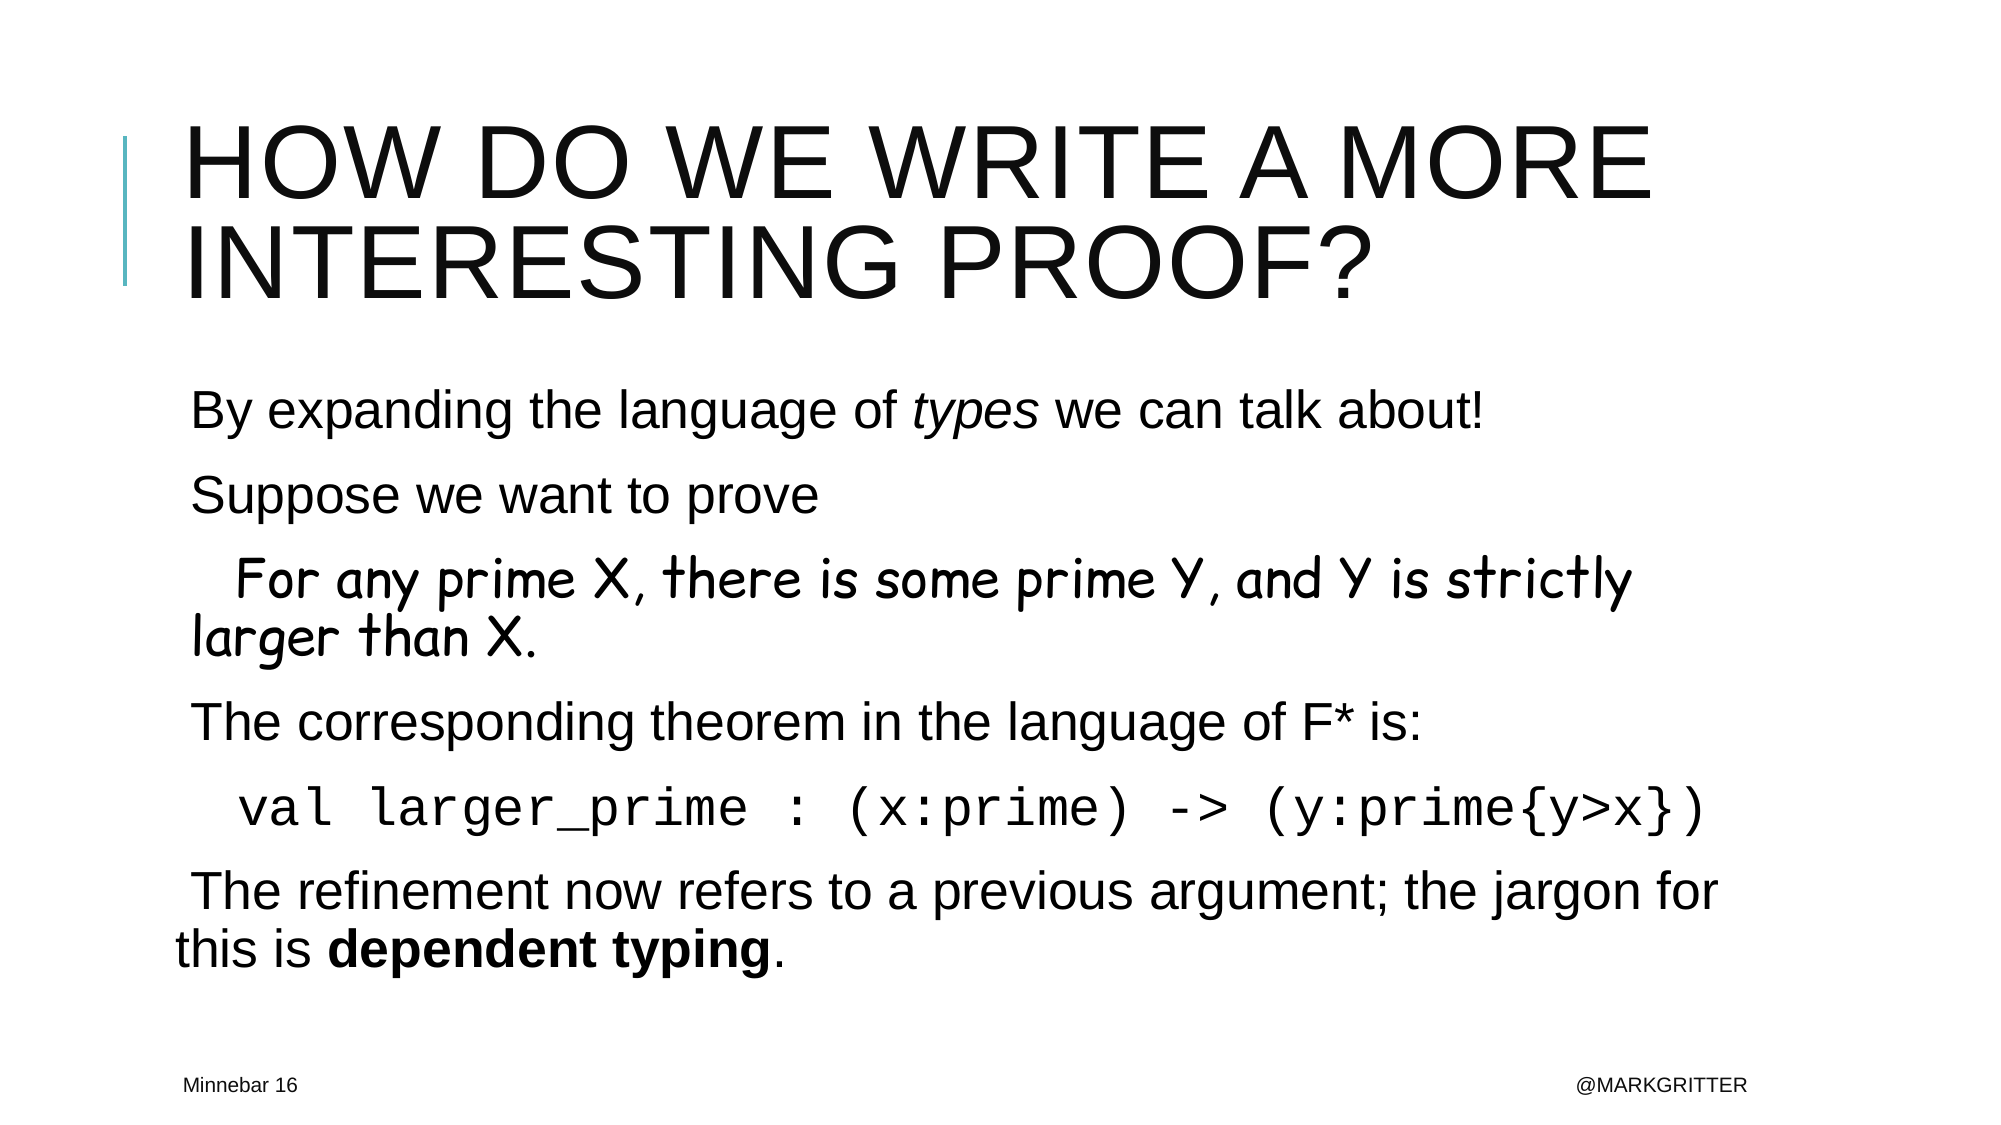

# How do we write a more interesting proof?
By expanding the language of types we can talk about!
Suppose we want to prove
   For any prime X, there is some prime Y, and Y is strictly larger than X.
The corresponding theorem in the language of F* is:
  val larger_prime : (x:prime) -> (y:prime{y>x})
 The refinement now refers to a previous argument; the jargon for this is dependent typing.

Minnebar 16
@markgritter